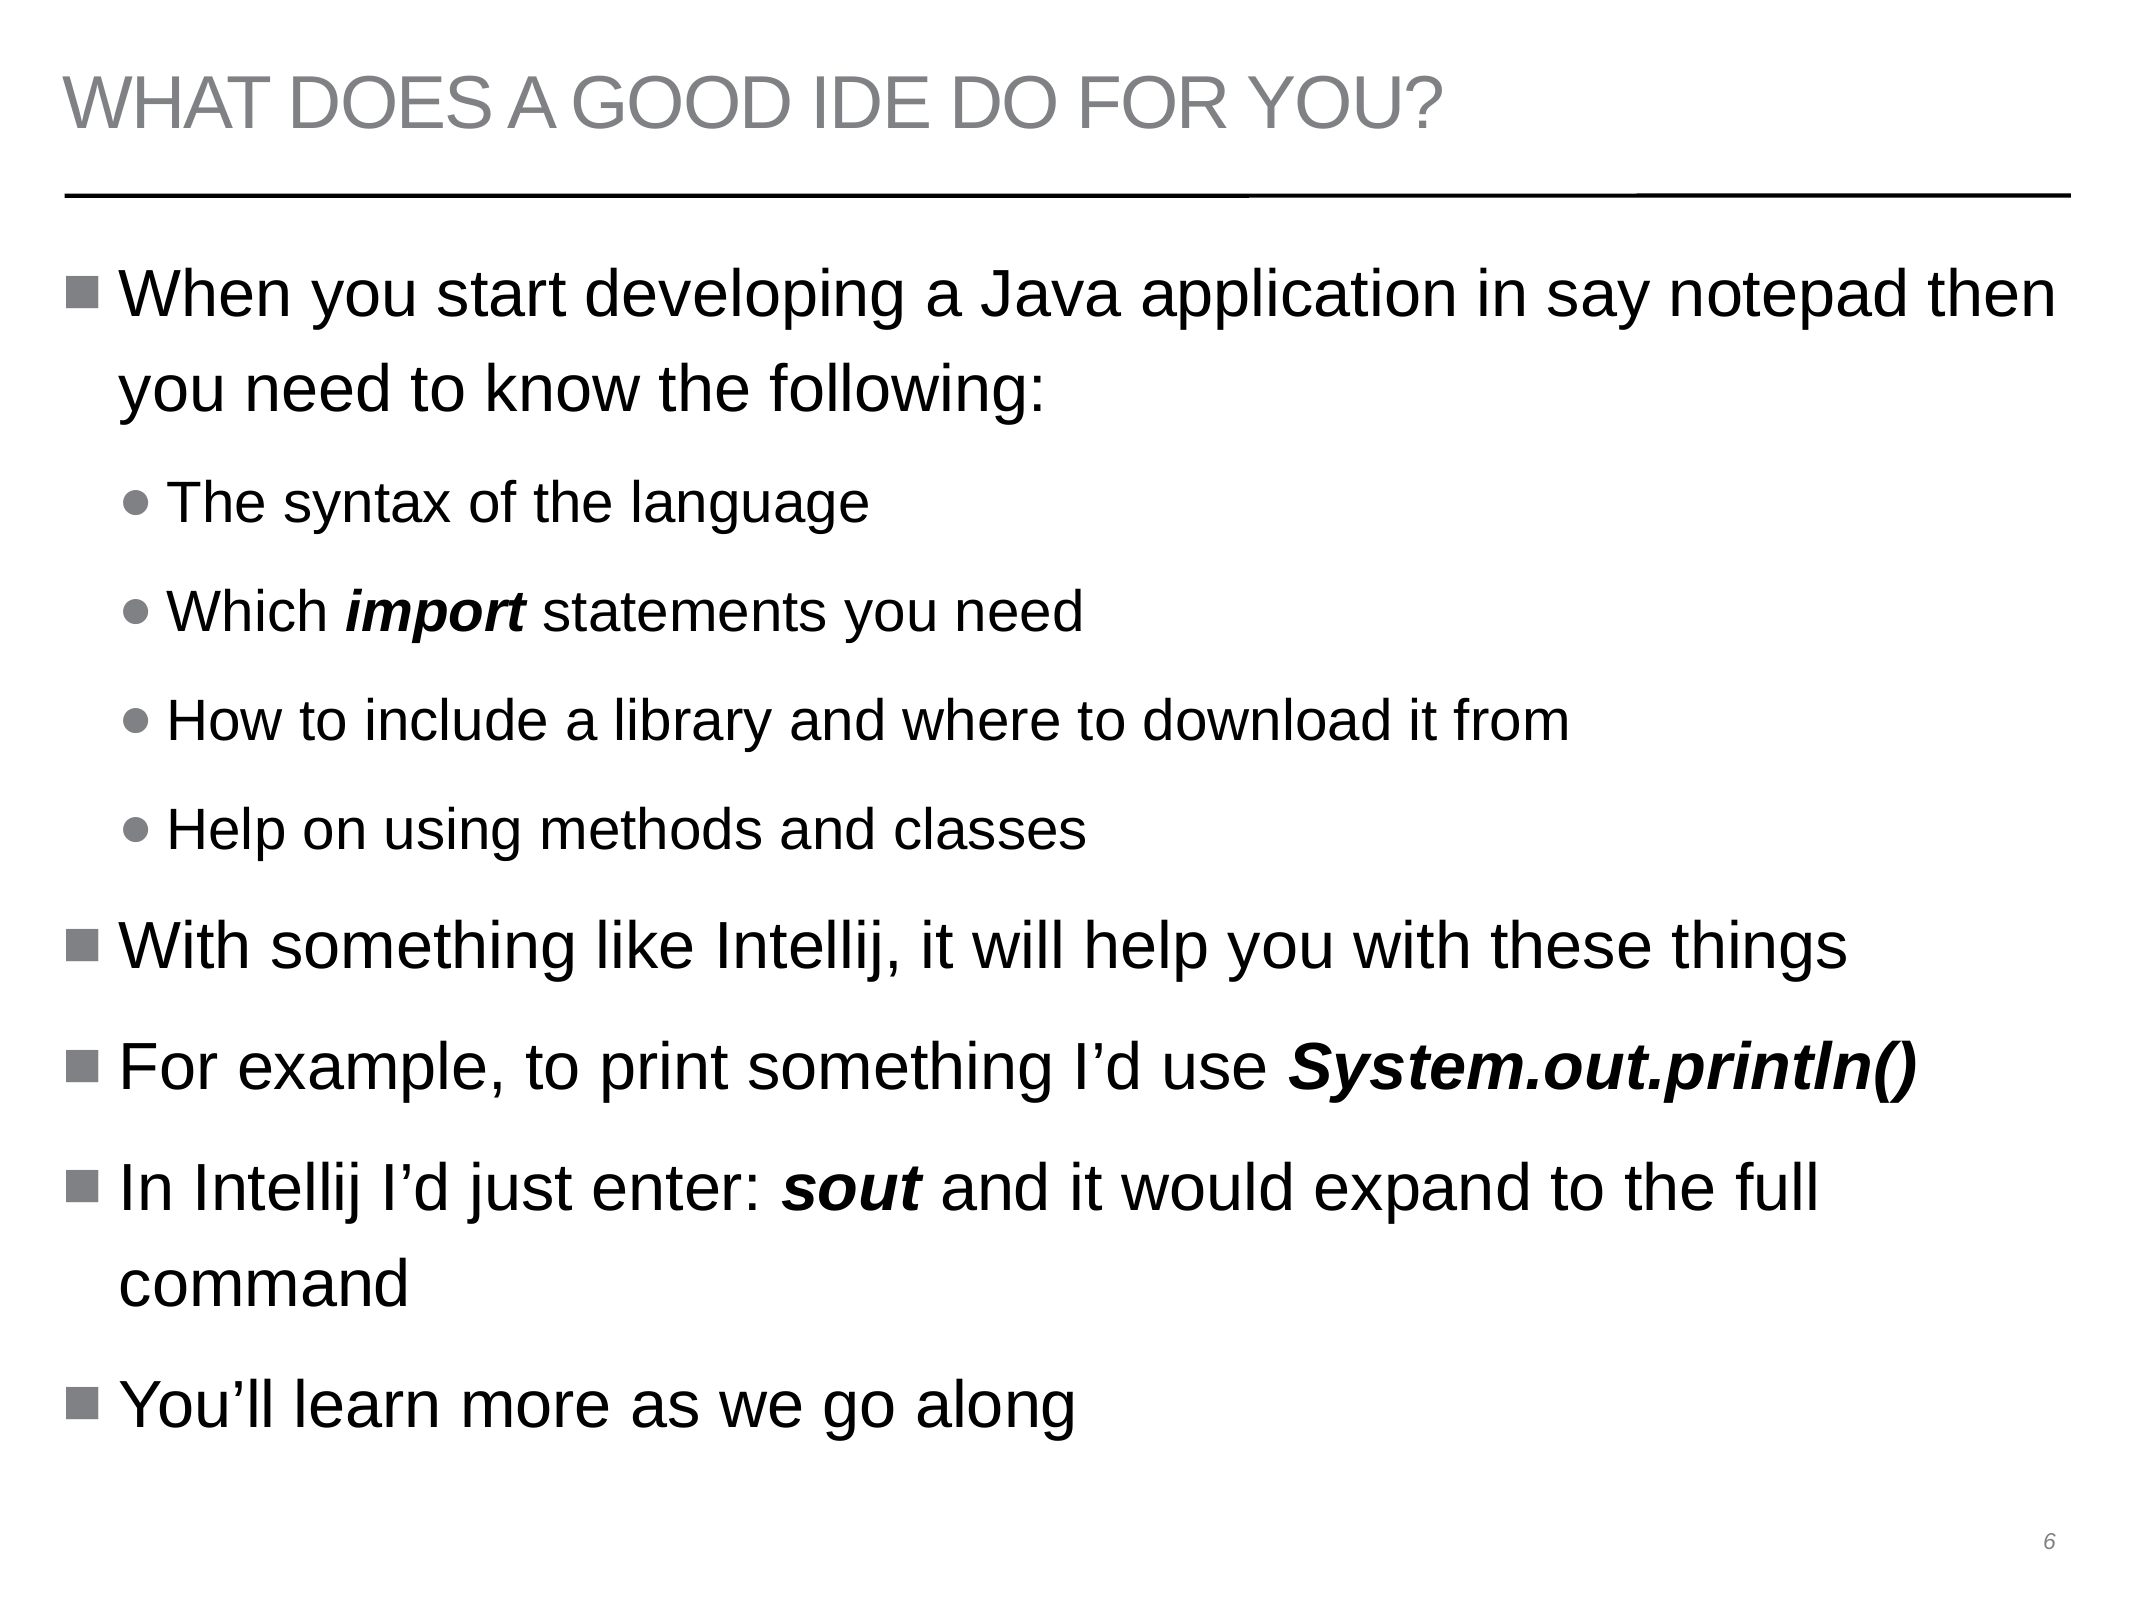

# What does a good ide do for you?
When you start developing a Java application in say notepad then you need to know the following:
The syntax of the language
Which import statements you need
How to include a library and where to download it from
Help on using methods and classes
With something like Intellij, it will help you with these things
For example, to print something I’d use System.out.println()
In Intellij I’d just enter: sout and it would expand to the full command
You’ll learn more as we go along
6